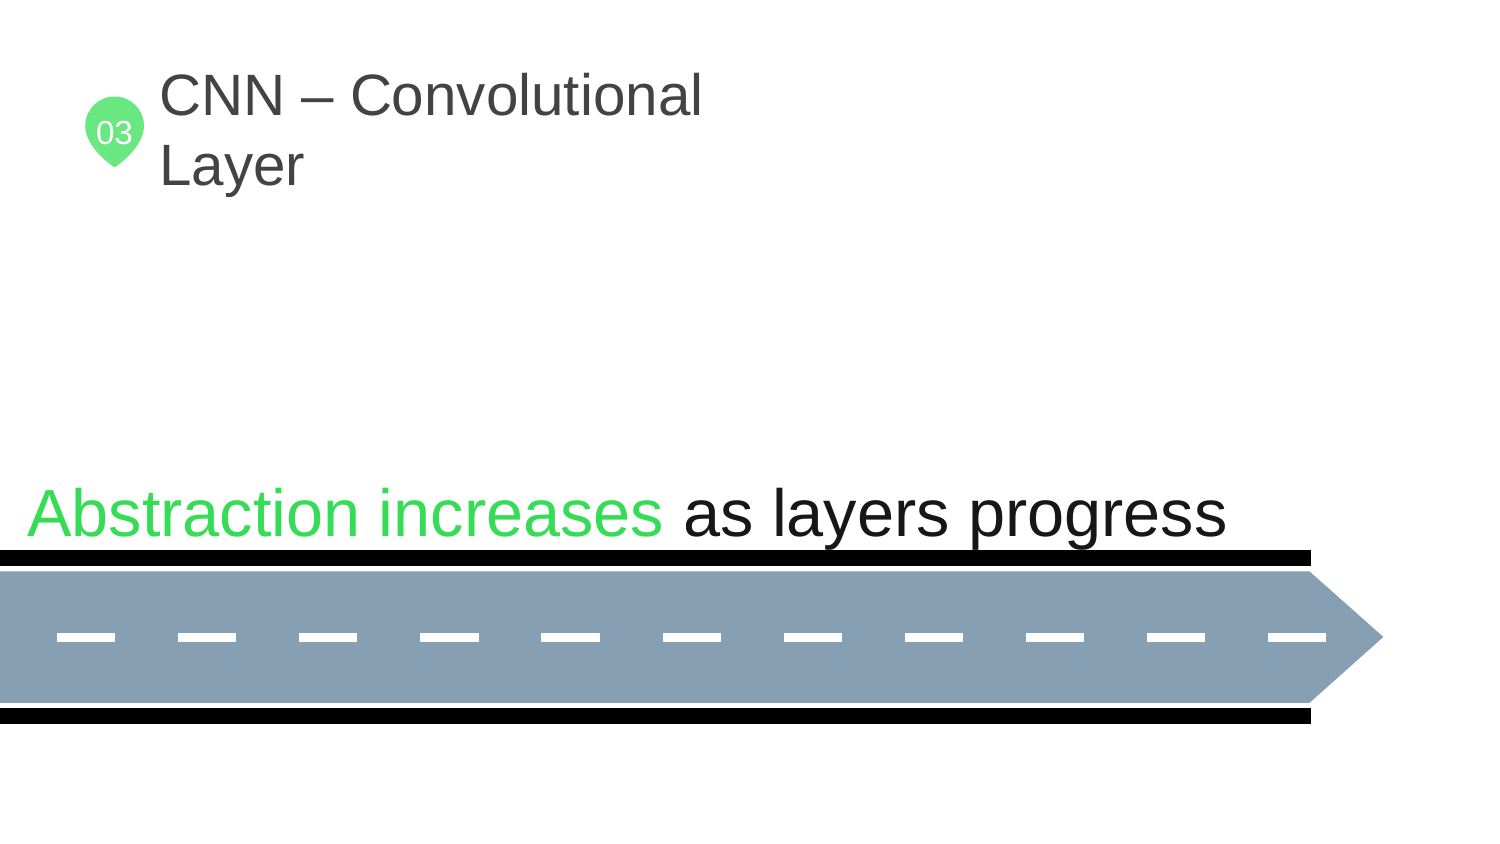

CNN – Convolutional Layer
03
Abstraction increases as layers progress